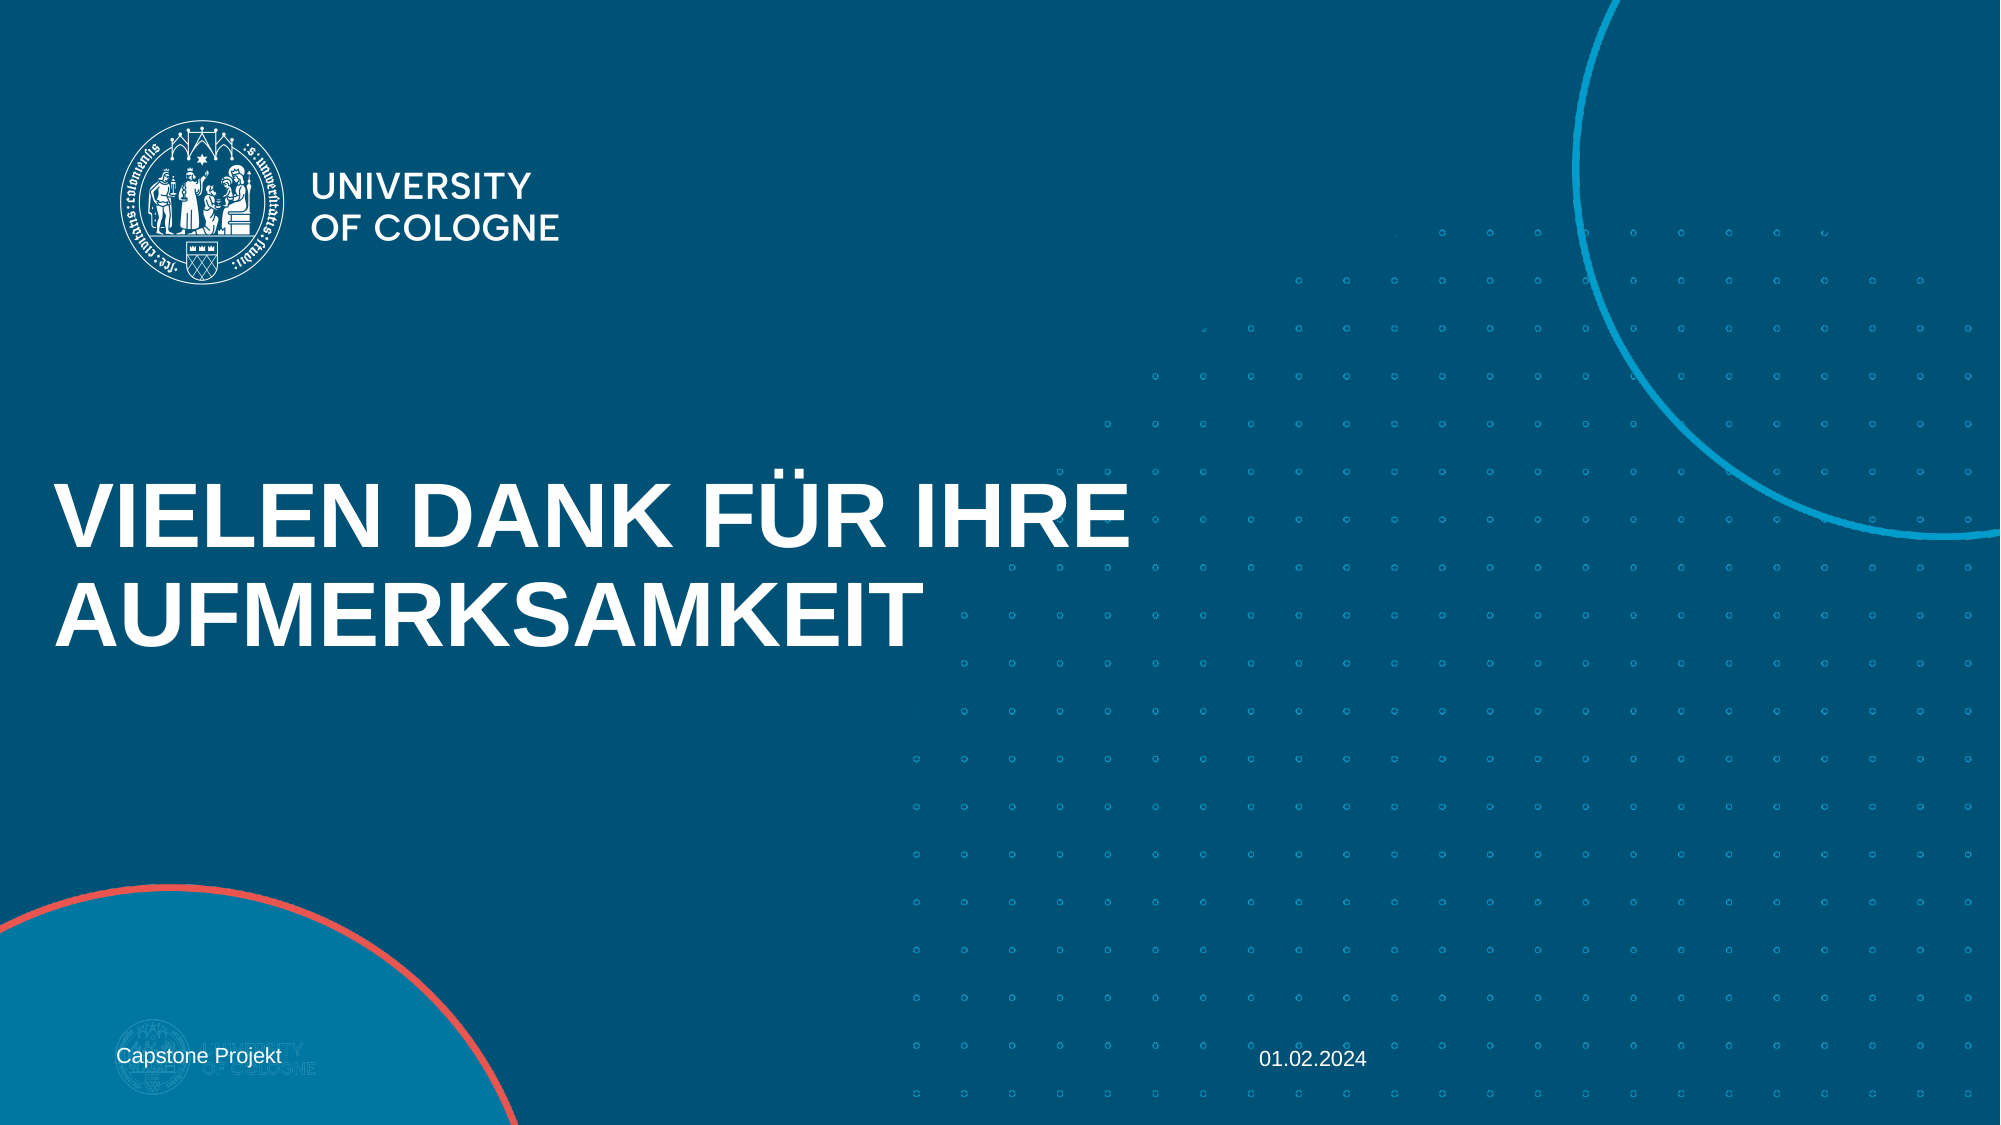

# VIELEN DANK FÜR IHRE AUFMERKSAMKEIT
Capstone Projekt
01.02.2024